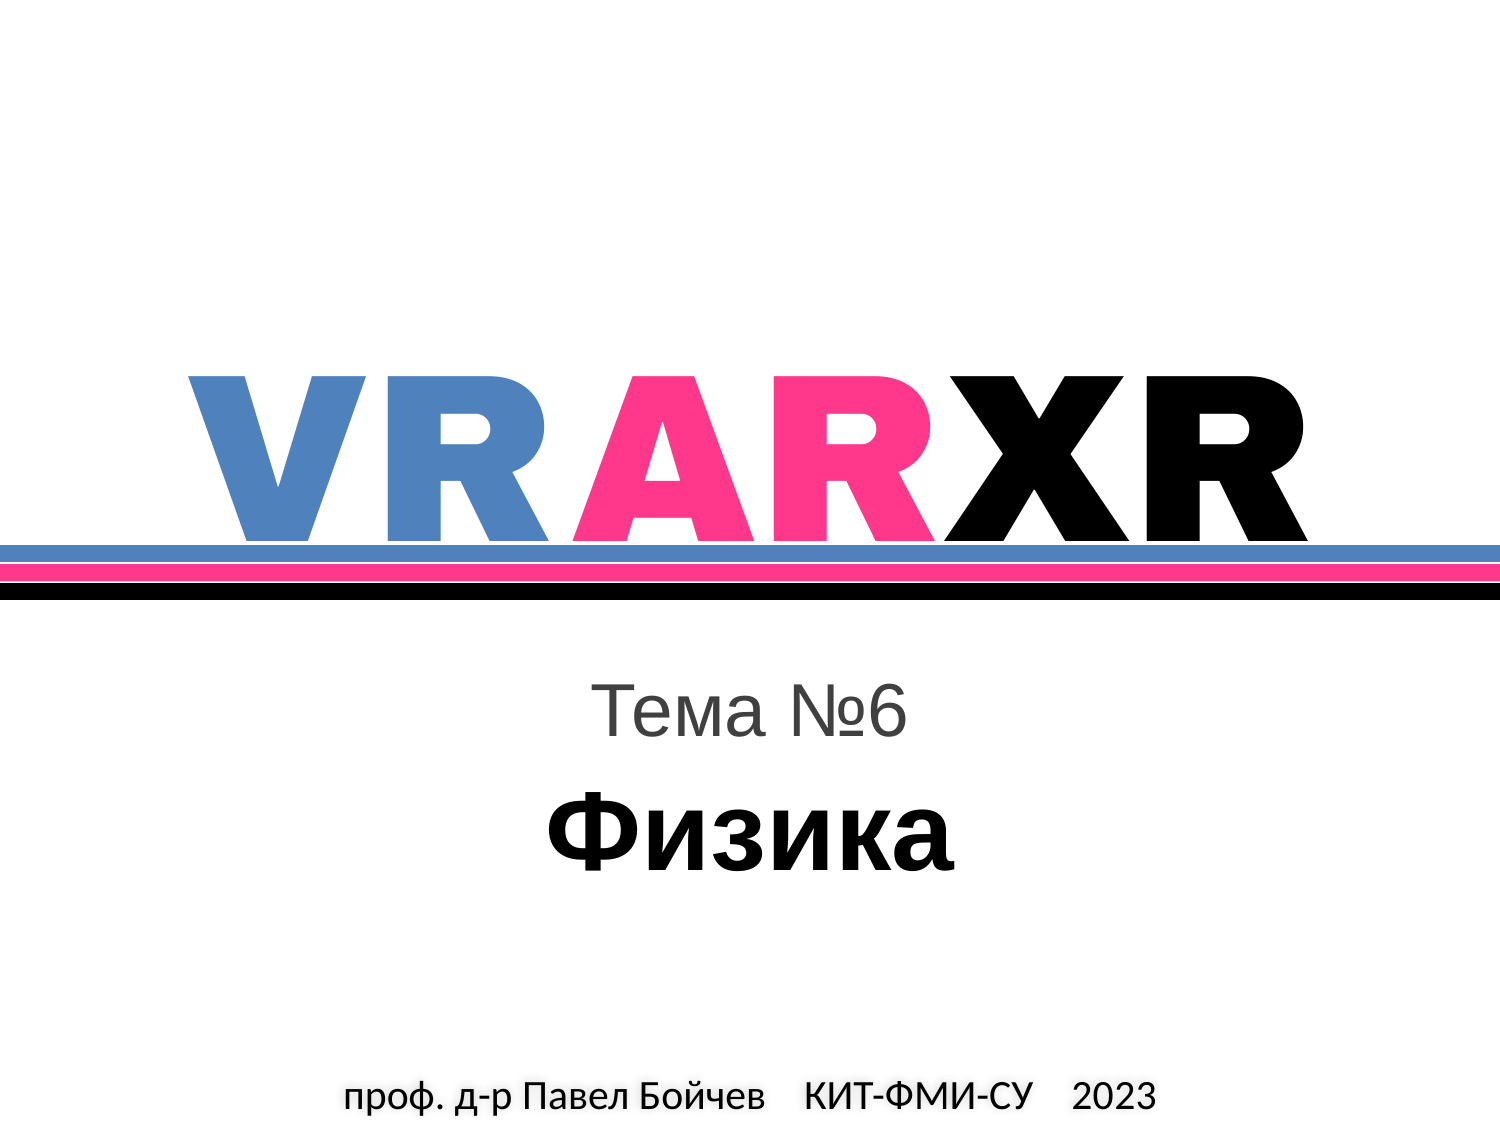

Тема №6
Физика
# проф. д-р Павел Бойчев    КИТ-ФМИ-СУ    2023